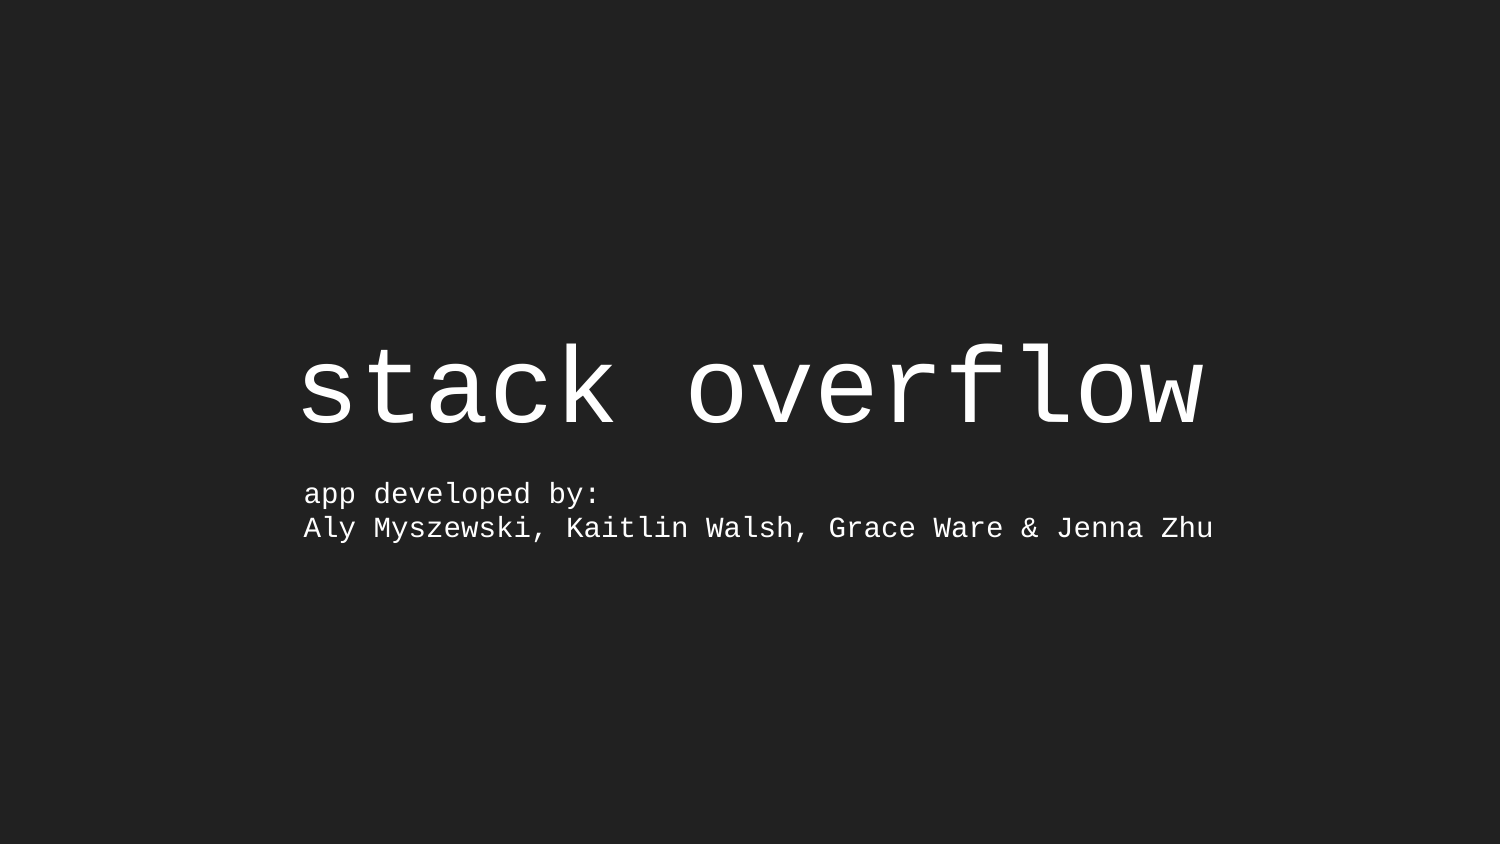

# stack overflow
app developed by:
Aly Myszewski, Kaitlin Walsh, Grace Ware & Jenna Zhu